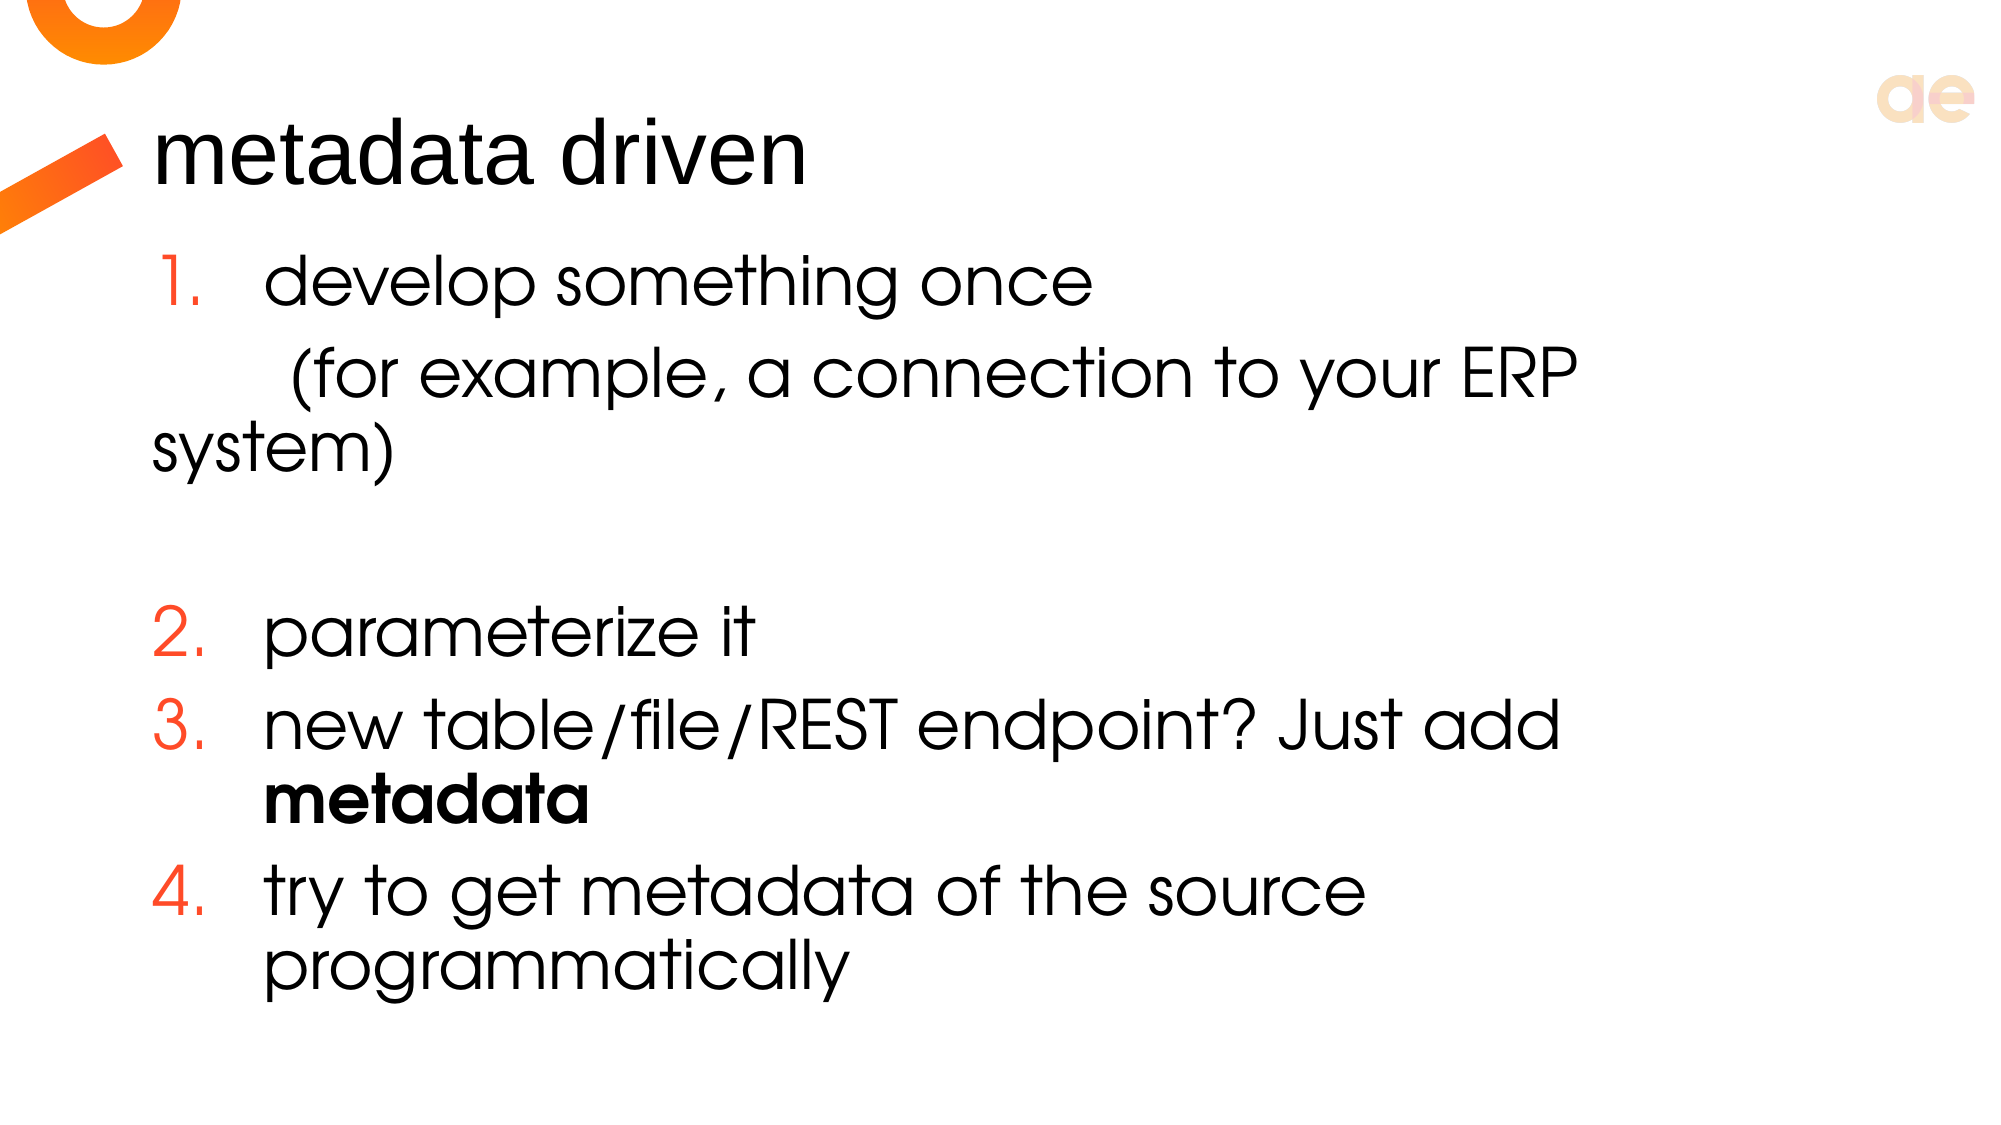

# metadata driven
develop something once
	(for example, a connection to your ERP 	 	 system)

parameterize it
new table/file/REST endpoint? Just add metadata
try to get metadata of the source programmatically